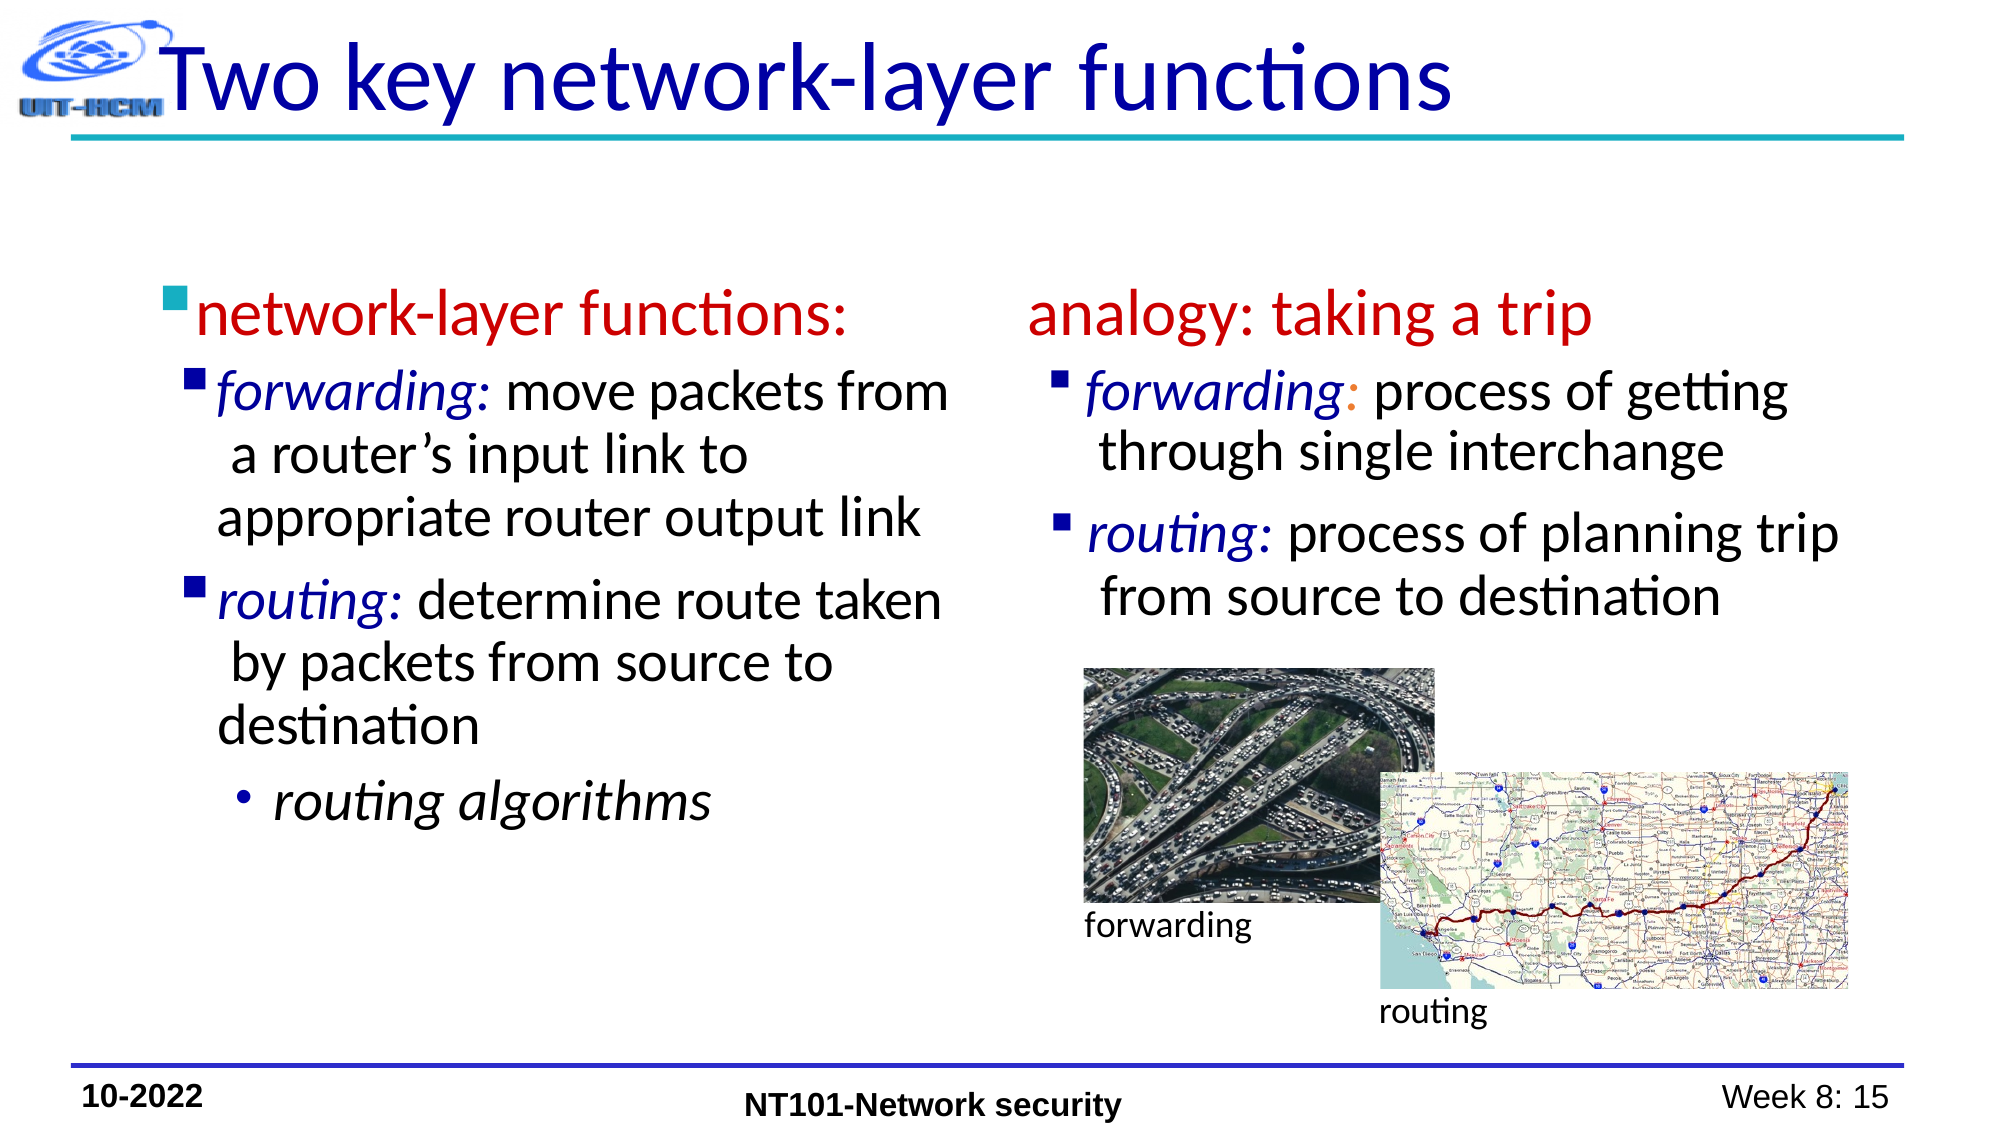

# Two key network-layer functions
network-layer functions:
forwarding: move packets from  a router’s input link to  appropriate router output link
routing: determine route taken  by packets from source to  destination
routing algorithms
analogy: taking a trip
forwarding: process of getting  through single interchange
routing: process of planning trip  from source to destination

forwarding
routing